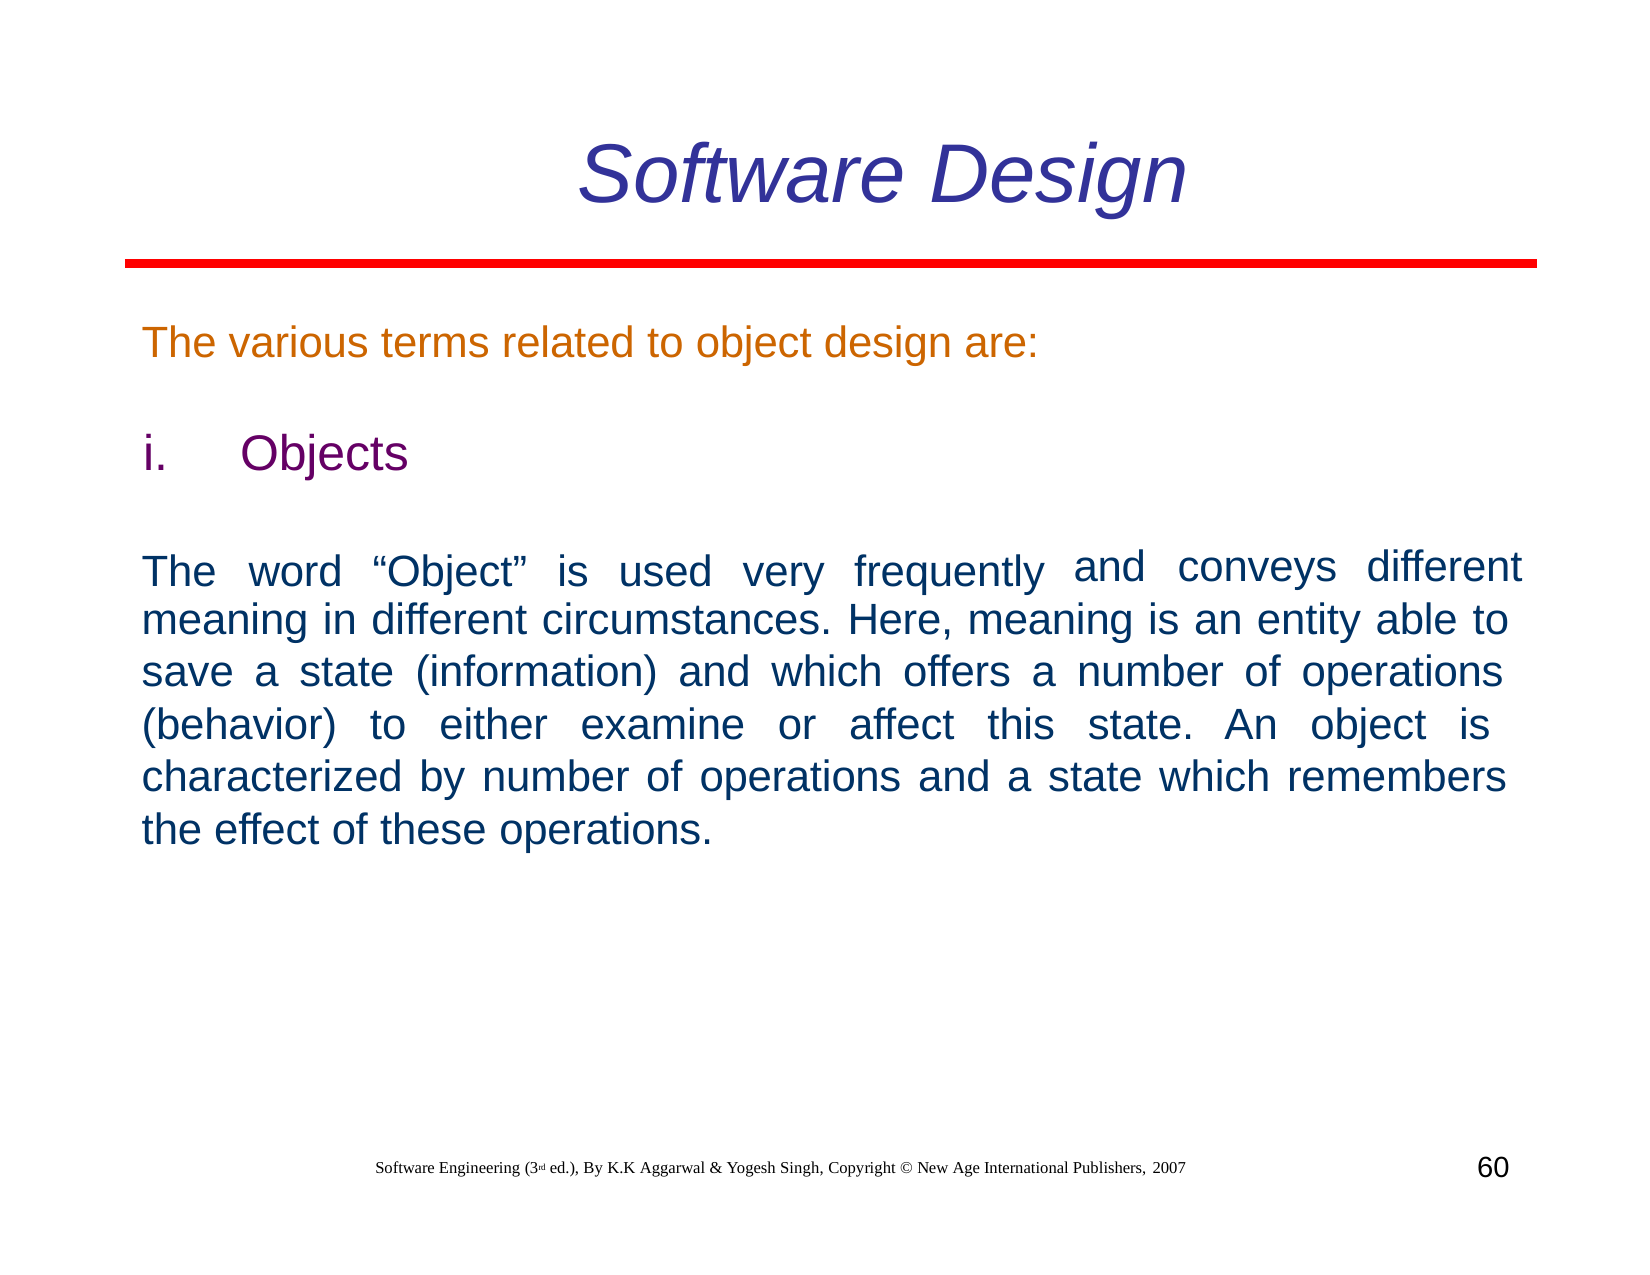

# Software Design

The various terms related to object design are:

i.	Objects

The	word	“Object”	is	used	very	frequently
and	conveys	different
meaning in different circumstances. Here, meaning is an entity able to  save a state (information) and which offers a number of operations  (behavior) to either examine or affect this state. An object is  characterized by number of operations and a state which remembers  the effect of these operations.
60
Software Engineering (3rd  ed.), By K.K Aggarwal & Yogesh Singh, Copyright © New Age International Publishers, 2007